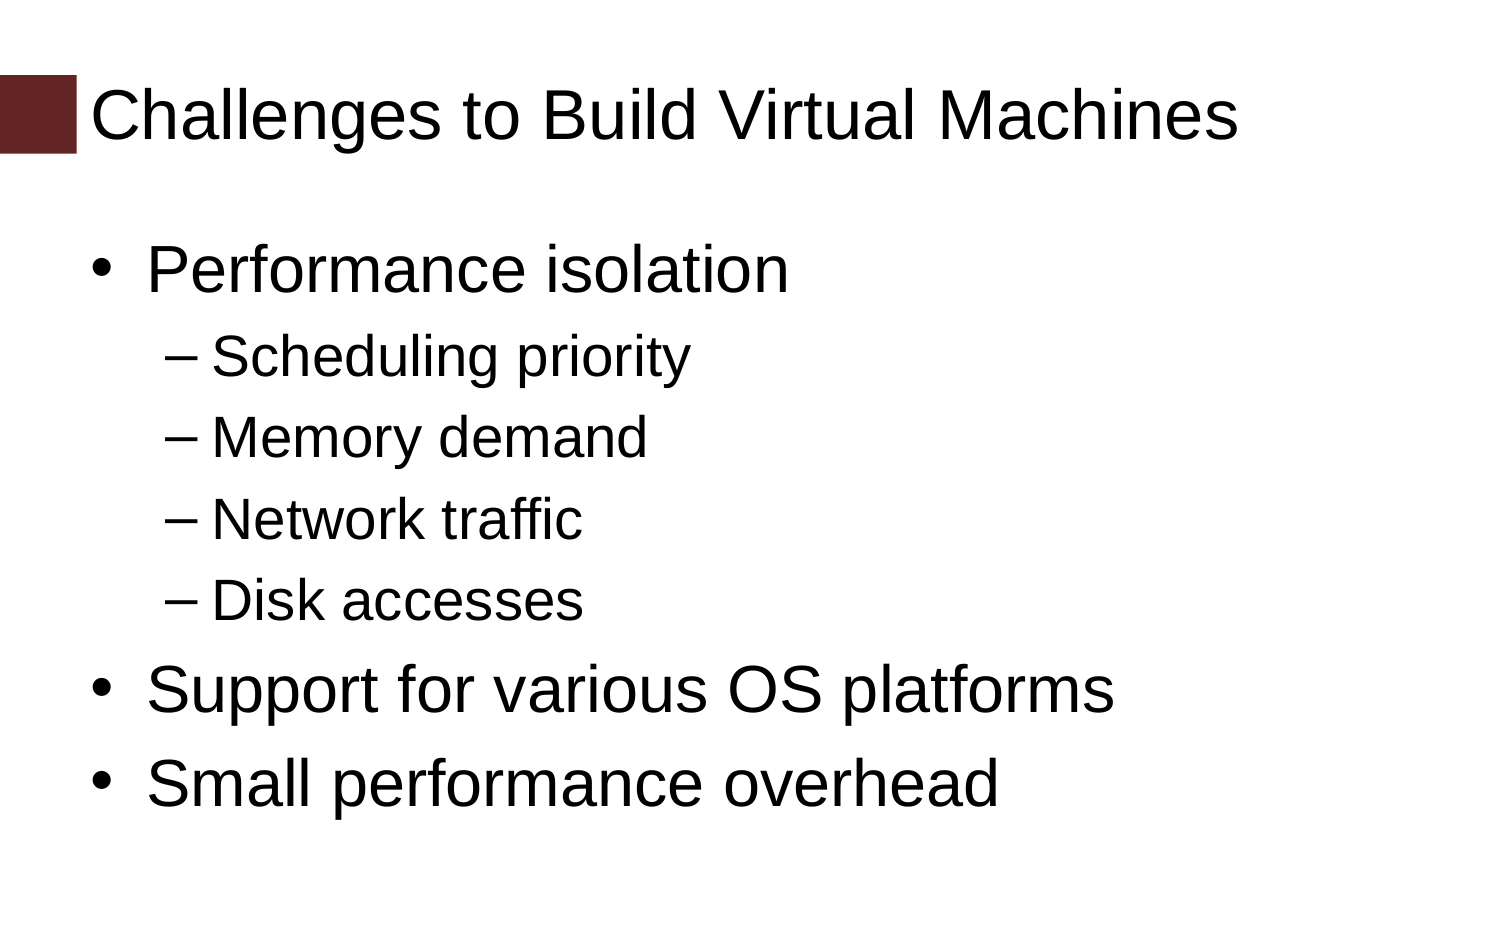

# Challenges to Build Virtual Machines
Performance isolation
Scheduling priority
Memory demand
Network traffic
Disk accesses
Support for various OS platforms
Small performance overhead